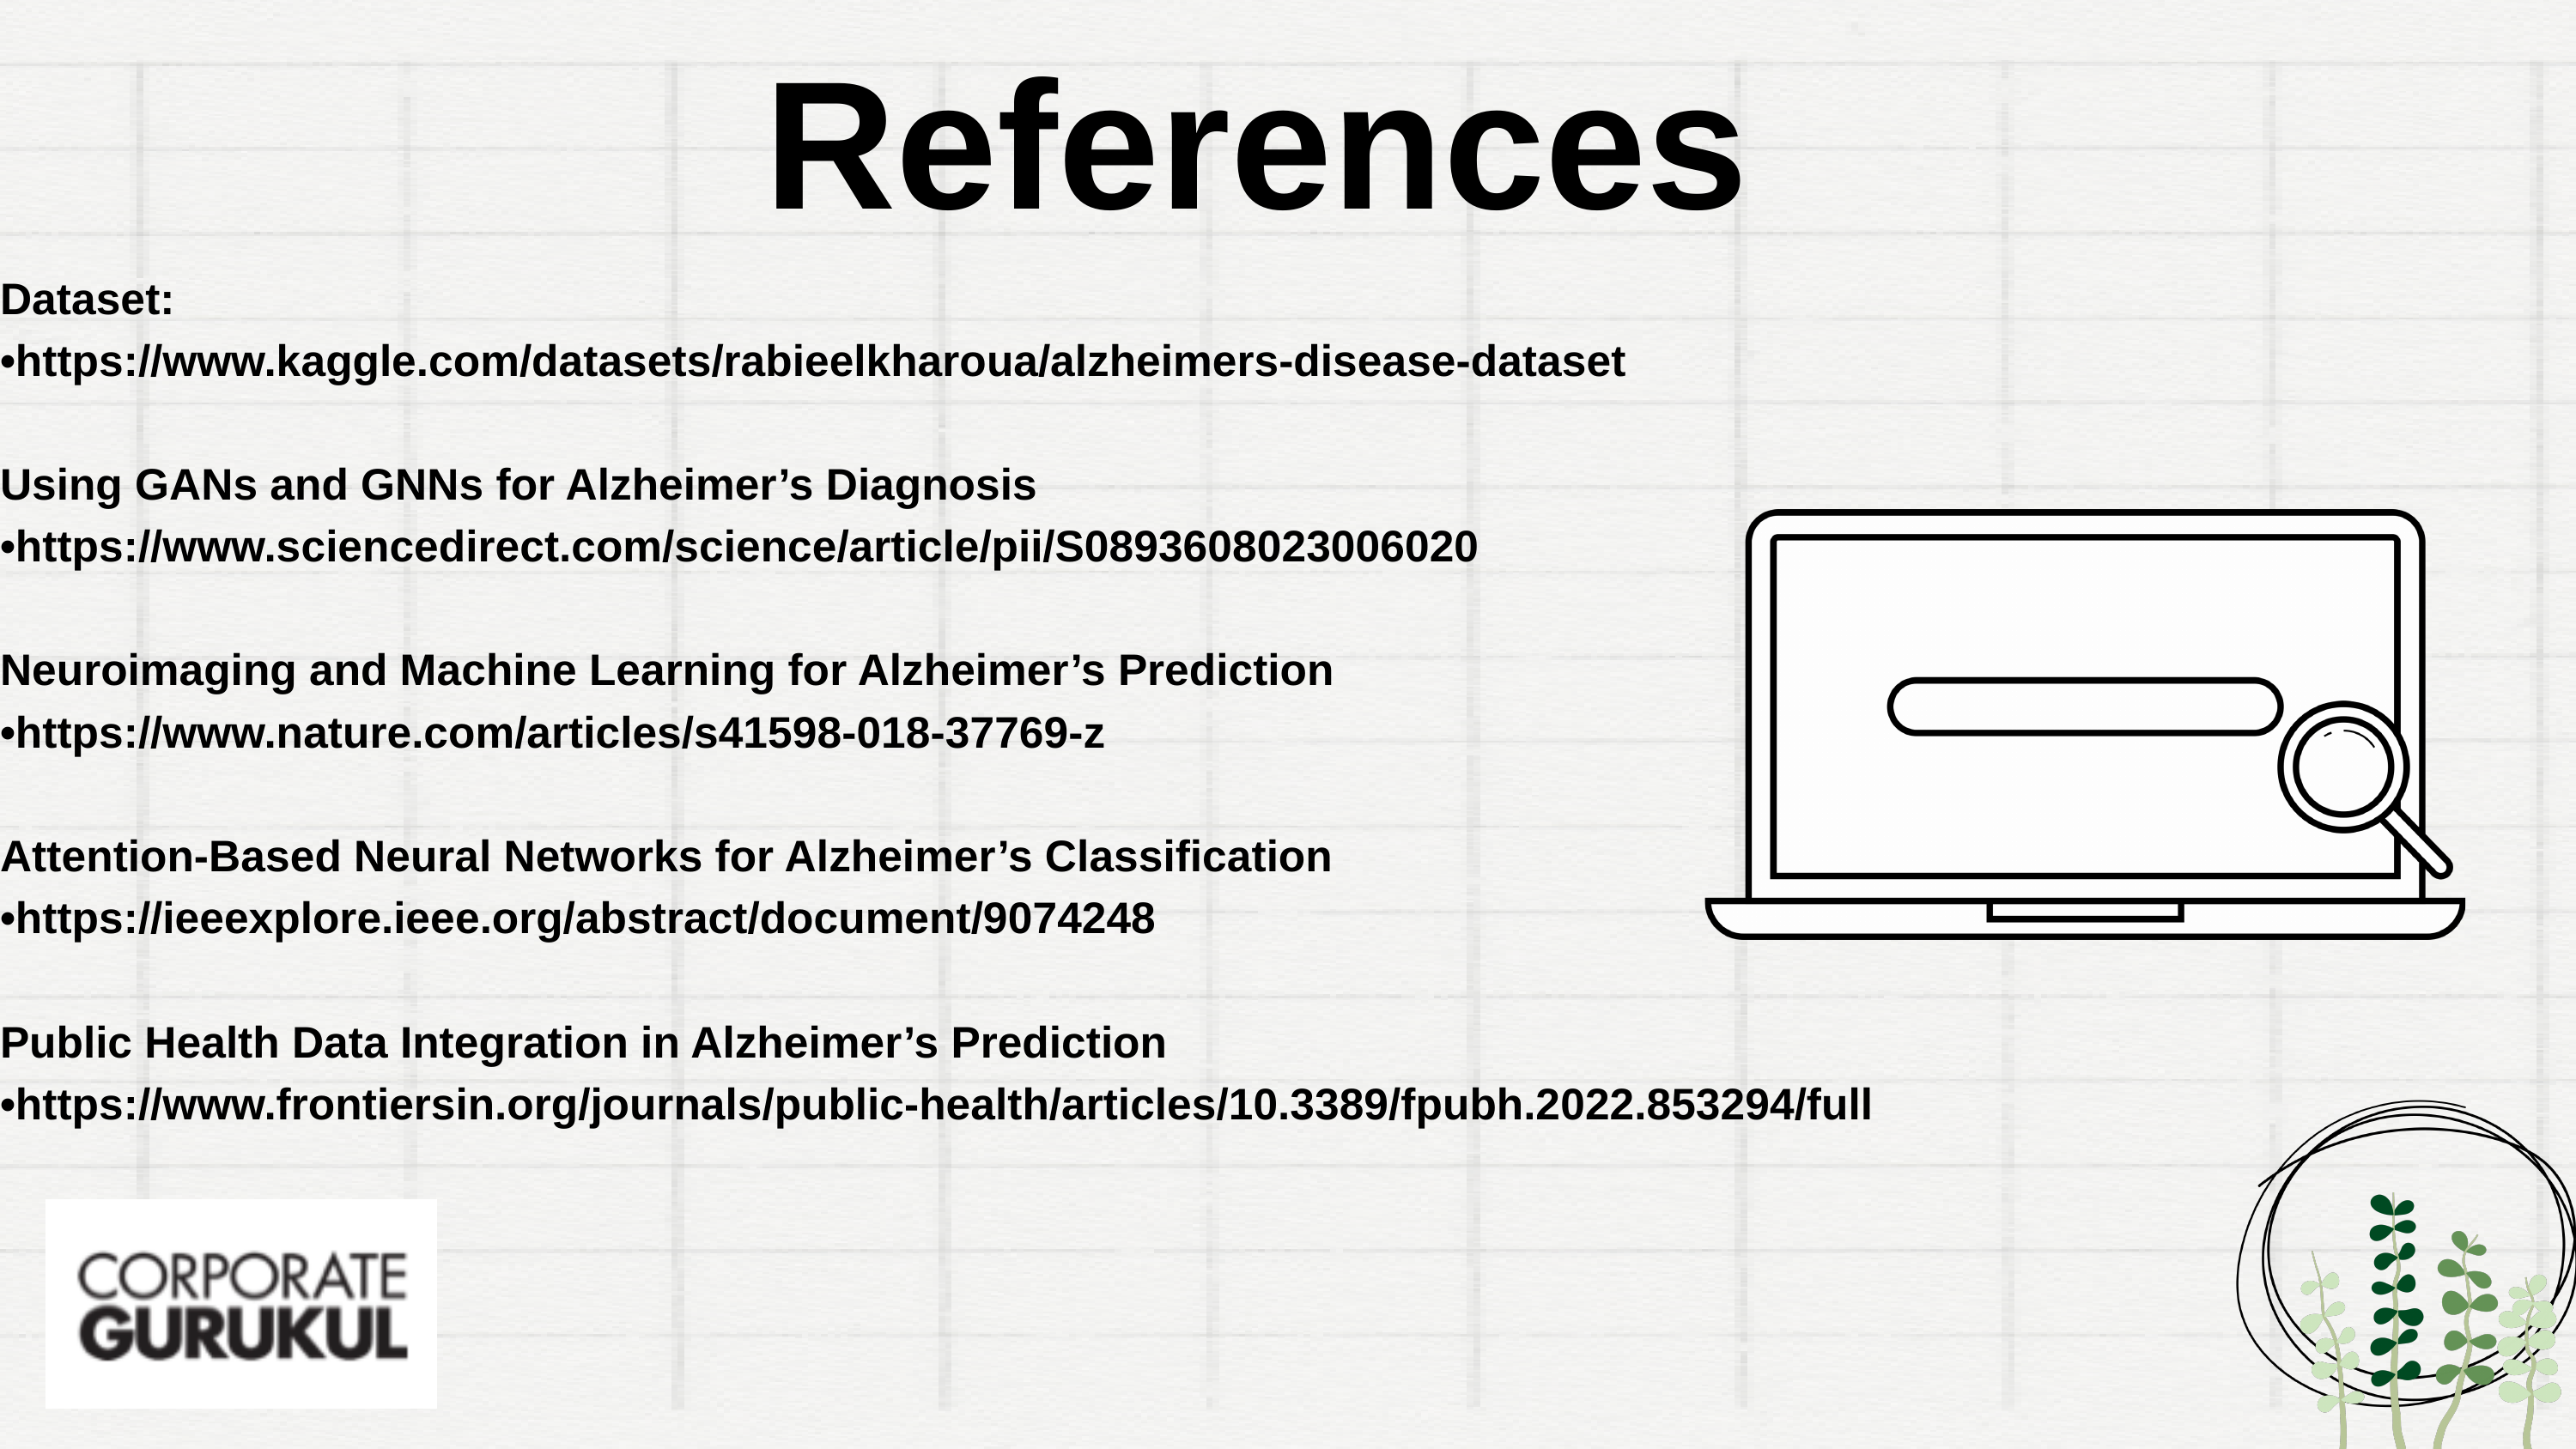

References

Dataset:
•https://www.kaggle.com/datasets/rabieelkharoua/alzheimers-disease-dataset

Using GANs and GNNs for Alzheimer’s Diagnosis
•https://www.sciencedirect.com/science/article/pii/S0893608023006020

Neuroimaging and Machine Learning for Alzheimer’s Prediction
•https://www.nature.com/articles/s41598-018-37769-z

Attention-Based Neural Networks for Alzheimer’s Classification
•https://ieeexplore.ieee.org/abstract/document/9074248

Public Health Data Integration in Alzheimer’s Prediction
•https://www.frontiersin.org/journals/public-health/articles/10.3389/fpubh.2022.853294/full